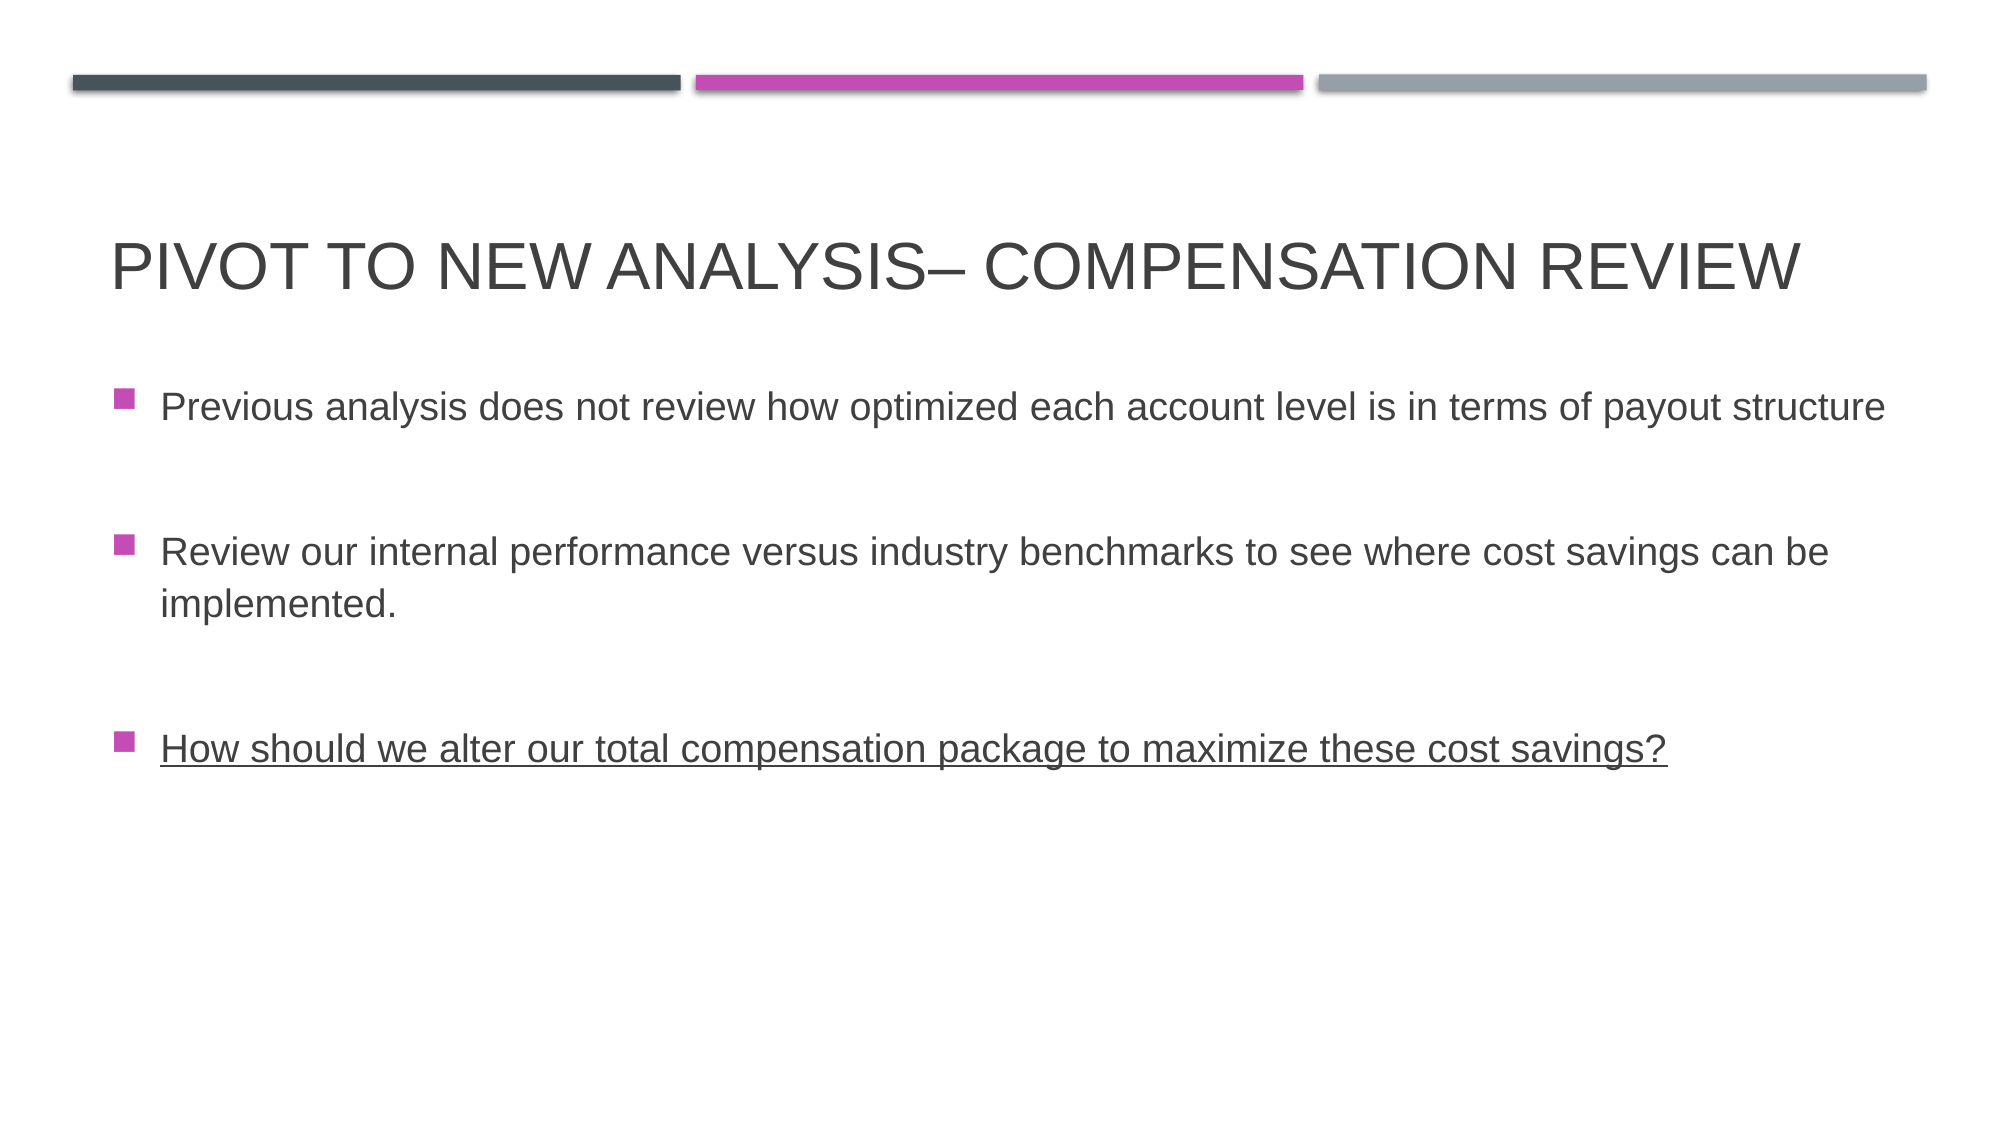

# Pivot to New analysis– Compensation Review
Previous analysis does not review how optimized each account level is in terms of payout structure

Review our internal performance versus industry benchmarks to see where cost savings can be implemented.

How should we alter our total compensation package to maximize these cost savings?